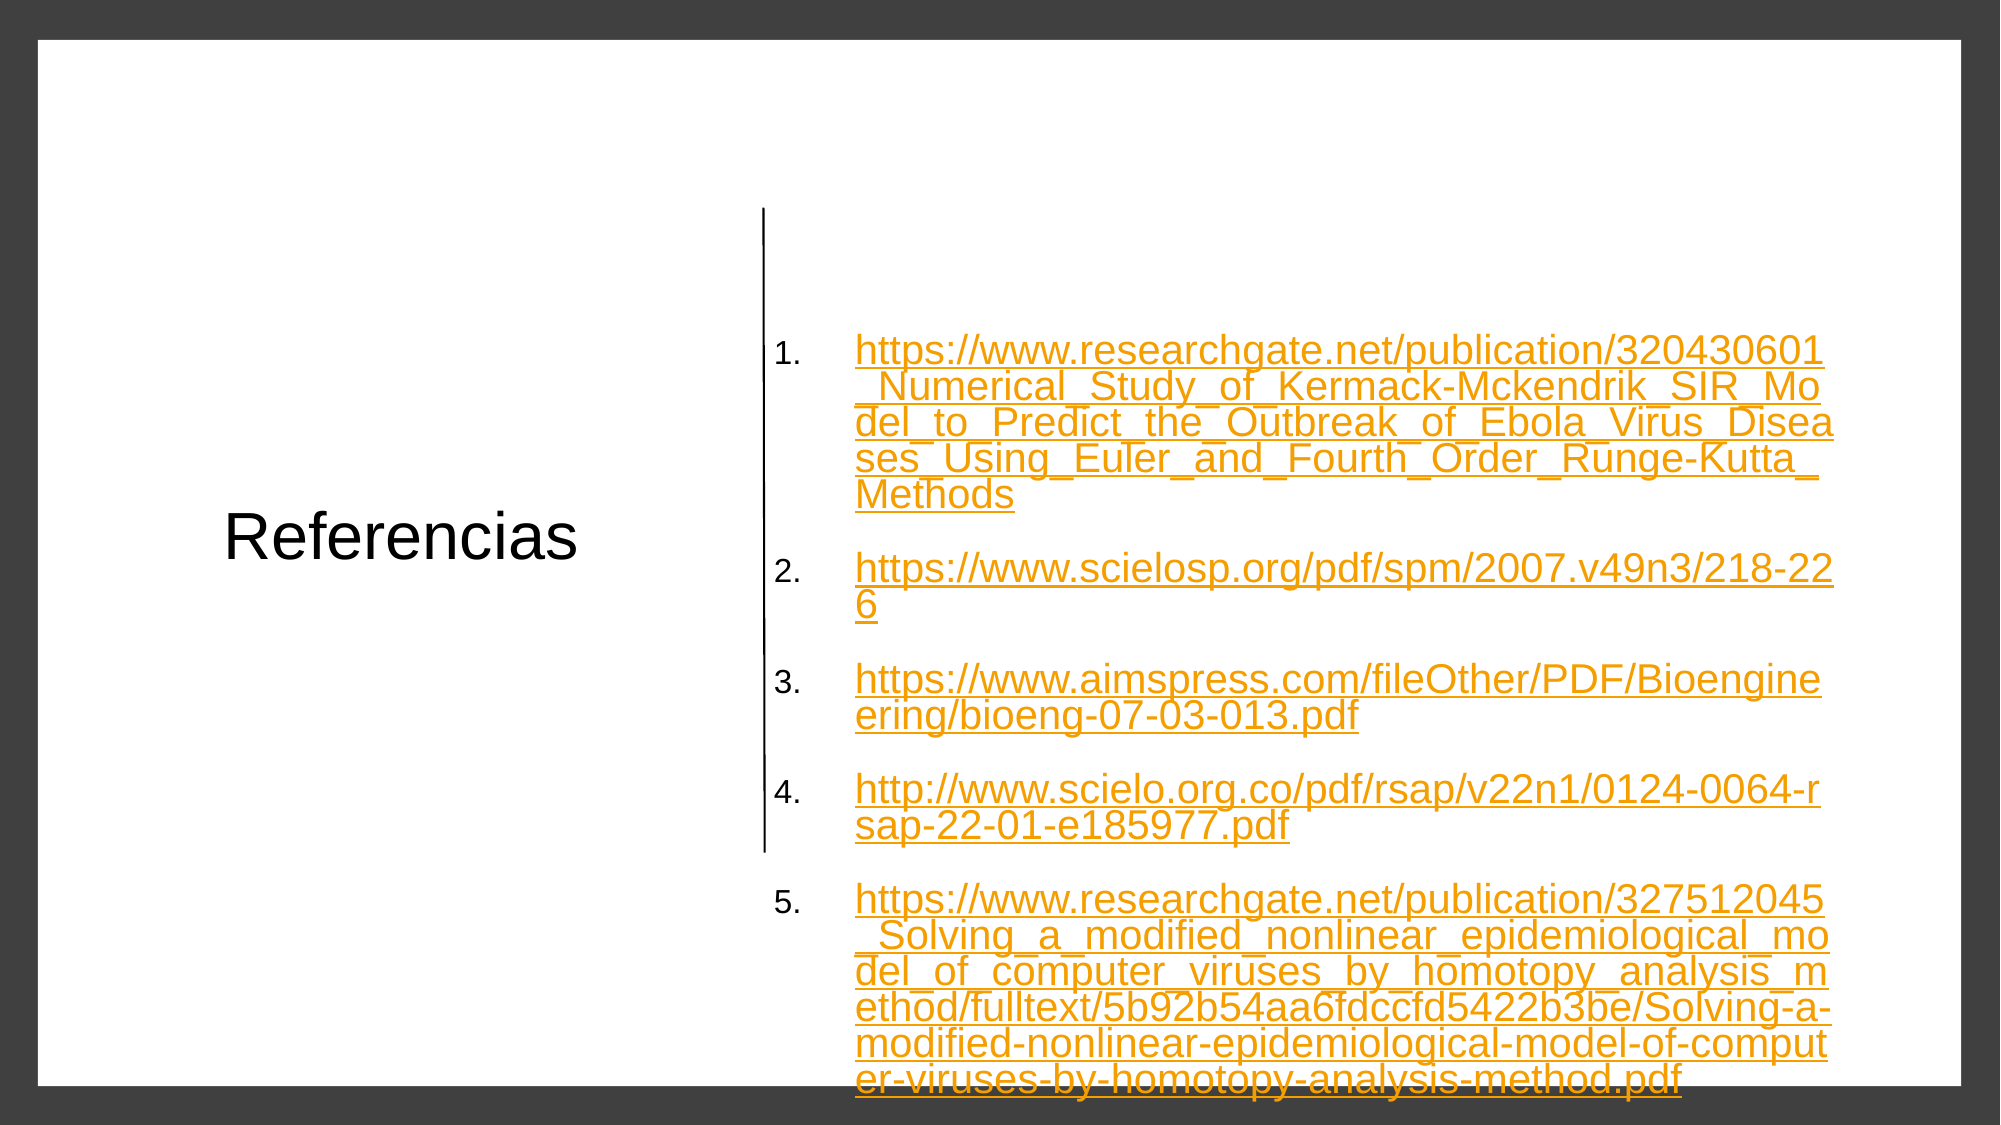

# Referencias
https://www.researchgate.net/publication/320430601_Numerical_Study_of_Kermack-Mckendrik_SIR_Model_to_Predict_the_Outbreak_of_Ebola_Virus_Diseases_Using_Euler_and_Fourth_Order_Runge-Kutta_Methods
https://www.scielosp.org/pdf/spm/2007.v49n3/218-226
https://www.aimspress.com/fileOther/PDF/Bioengineering/bioeng-07-03-013.pdf
http://www.scielo.org.co/pdf/rsap/v22n1/0124-0064-rsap-22-01-e185977.pdf
https://www.researchgate.net/publication/327512045_Solving_a_modified_nonlinear_epidemiological_model_of_computer_viruses_by_homotopy_analysis_method/fulltext/5b92b54aa6fdccfd5422b3be/Solving-a-modified-nonlinear-epidemiological-model-of-computer-viruses-by-homotopy-analysis-method.pdf
http://home.iitk.ac.in/~tksen/TKsite/ABSTRACT/RECENT/abs12.htm